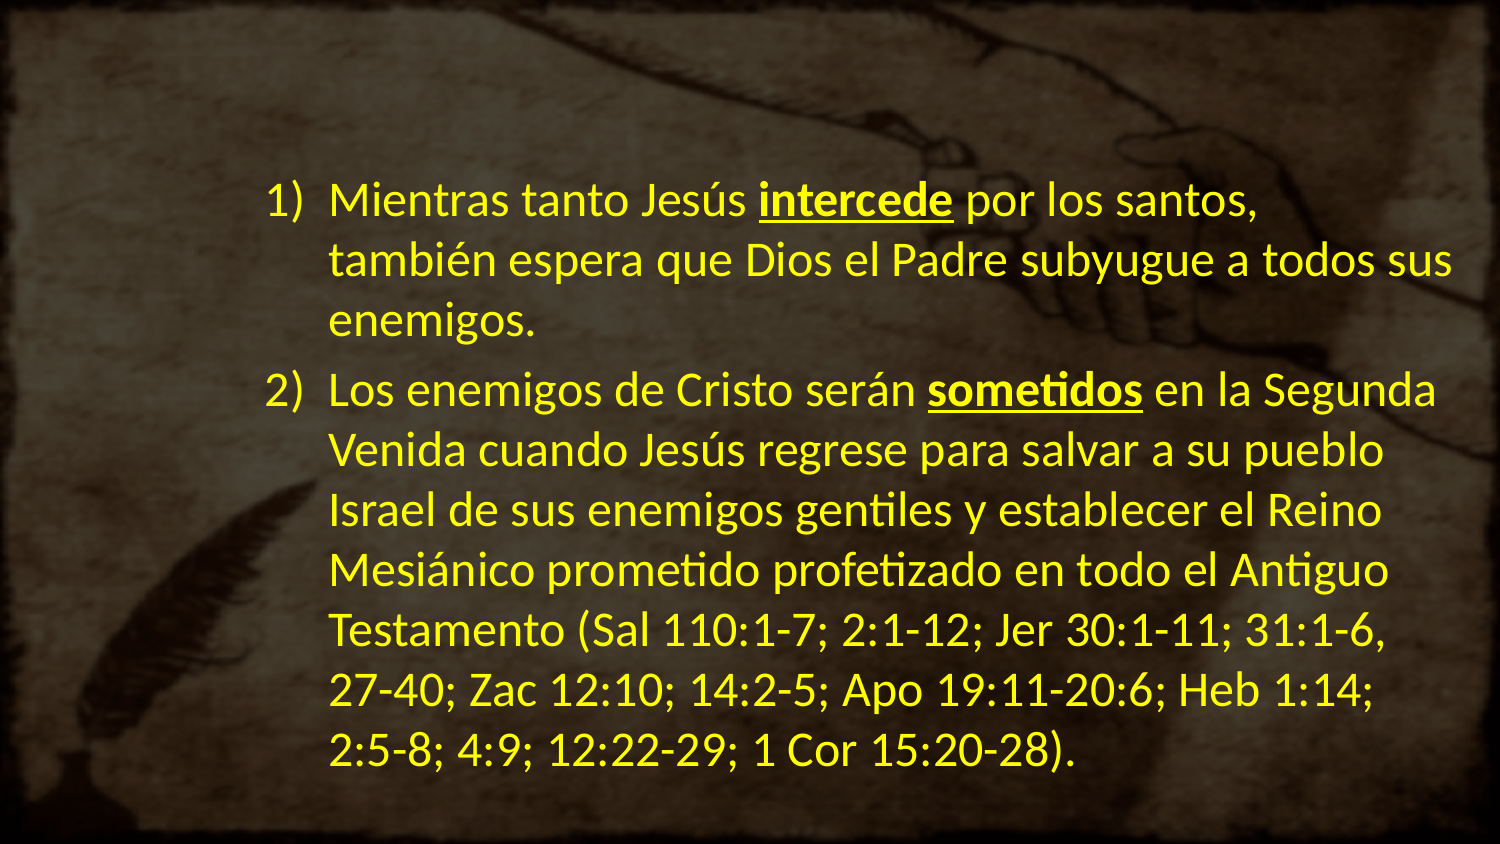

#
Mientras tanto Jesús intercede por los santos, también espera que Dios el Padre subyugue a todos sus enemigos.
Los enemigos de Cristo serán sometidos en la Segunda Venida cuando Jesús regrese para salvar a su pueblo Israel de sus enemigos gentiles y establecer el Reino Mesiánico prometido profetizado en todo el Antiguo Testamento (Sal 110:1-7; 2:1-12; Jer 30:1-11; 31:1-6, 27-40; Zac 12:10; 14:2-5; Apo 19:11-20:6; Heb 1:14; 2:5-8; 4:9; 12:22-29; 1 Cor 15:20-28).